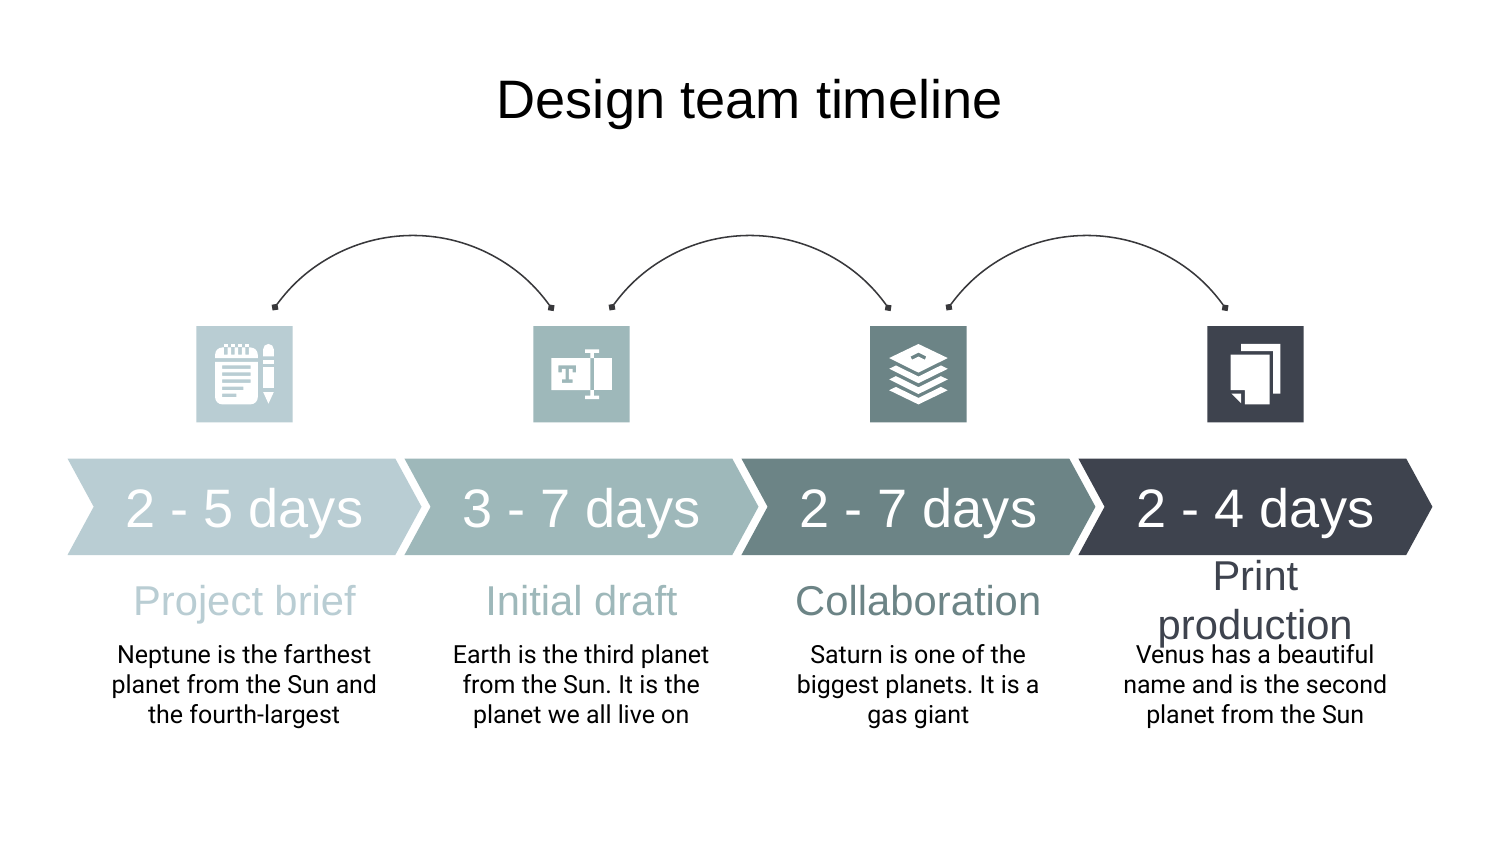

# Design team timeline

2 - 5 days
Project brief
Neptune is the farthest planet from the Sun and the fourth-largest

3 - 7 days
Initial draft
Earth is the third planet from the Sun. It is the planet we all live on

2 - 7 days
Collaboration
Saturn is one of the biggest planets. It is a gas giant

2 - 4 days
Print production
Venus has a beautiful name and is the second planet from the Sun